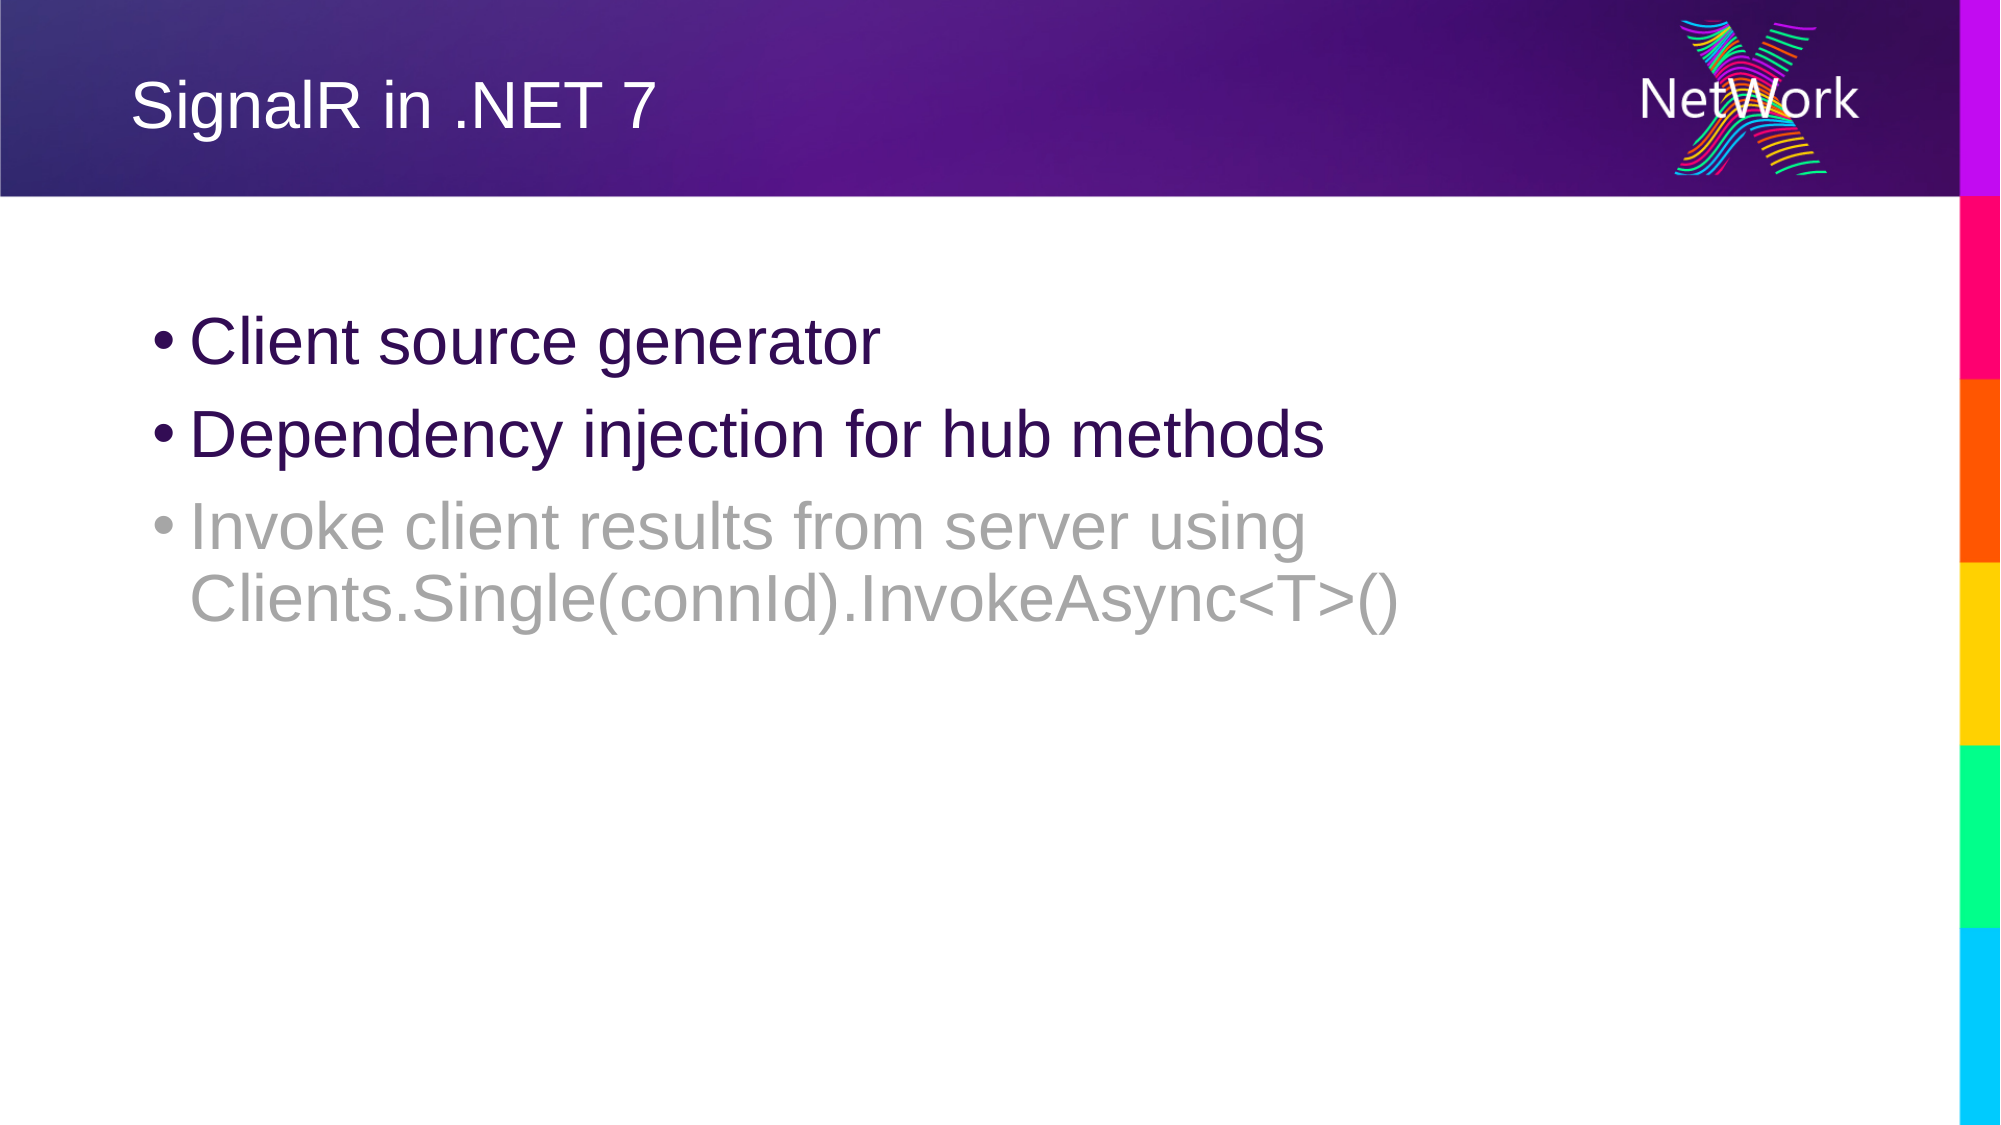

# SignalR in .NET 7
Client source generator
Dependency injection for hub methods
Invoke client results from server using Clients.Single(connId).InvokeAsync<T>()